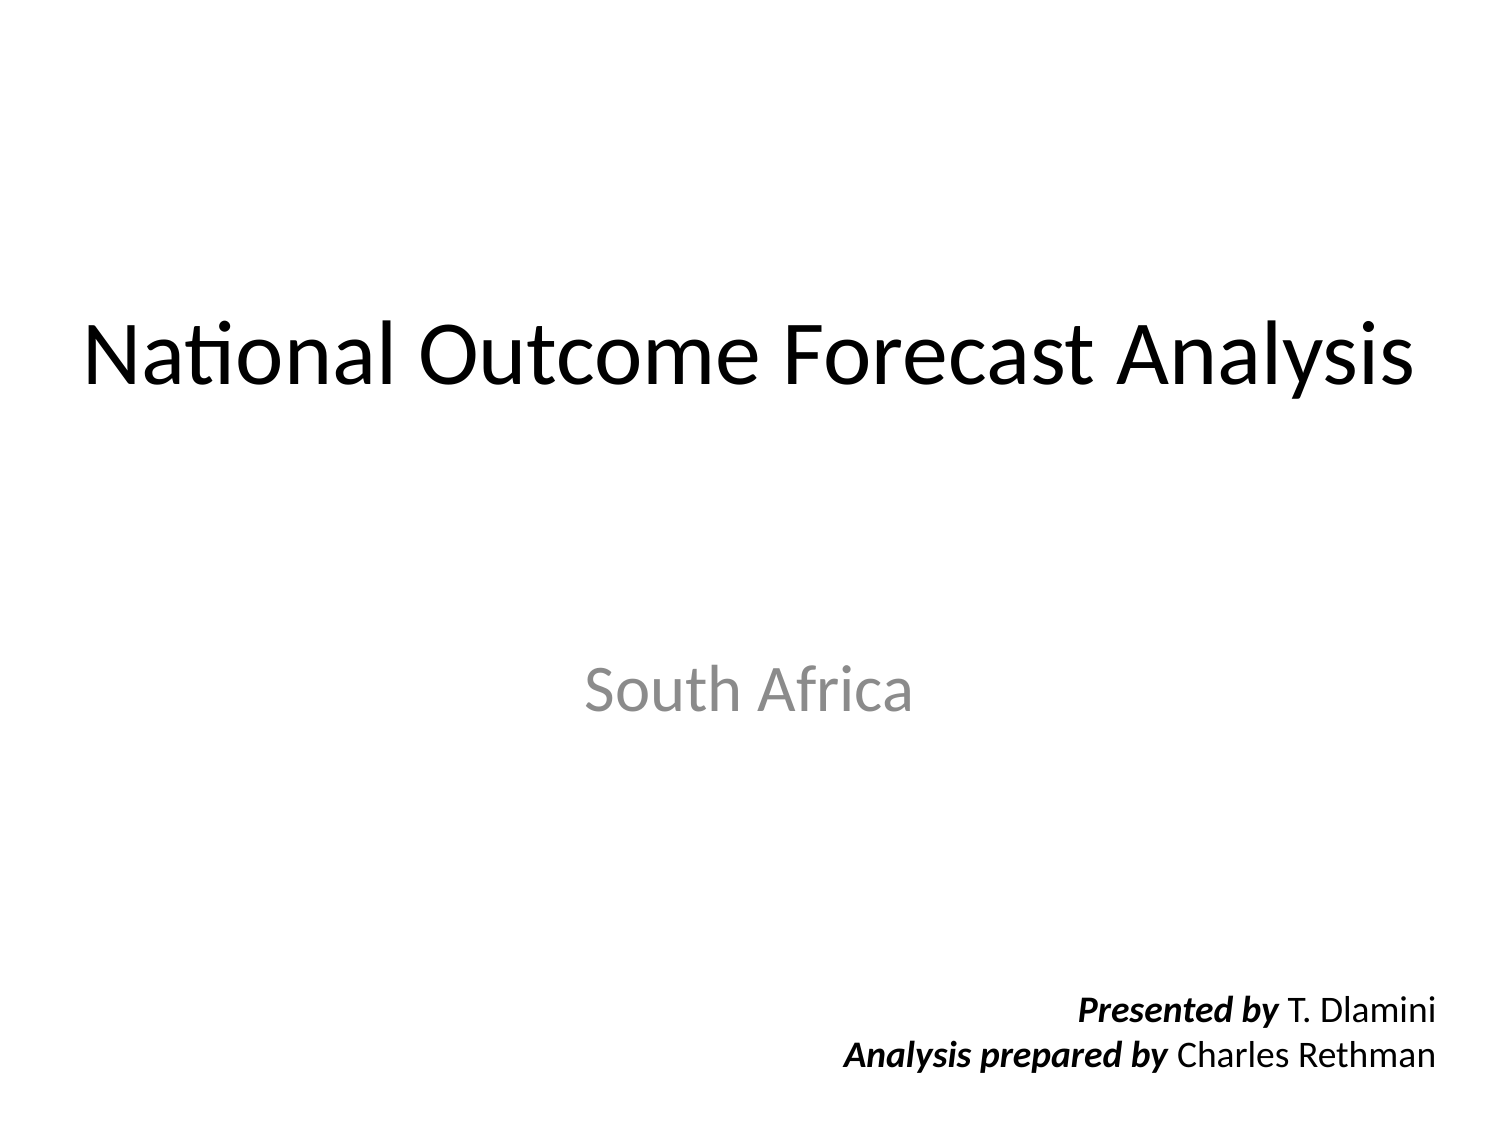

# National Outcome Forecast Analysis
South Africa
Presented by T. Dlamini
Analysis prepared by Charles Rethman